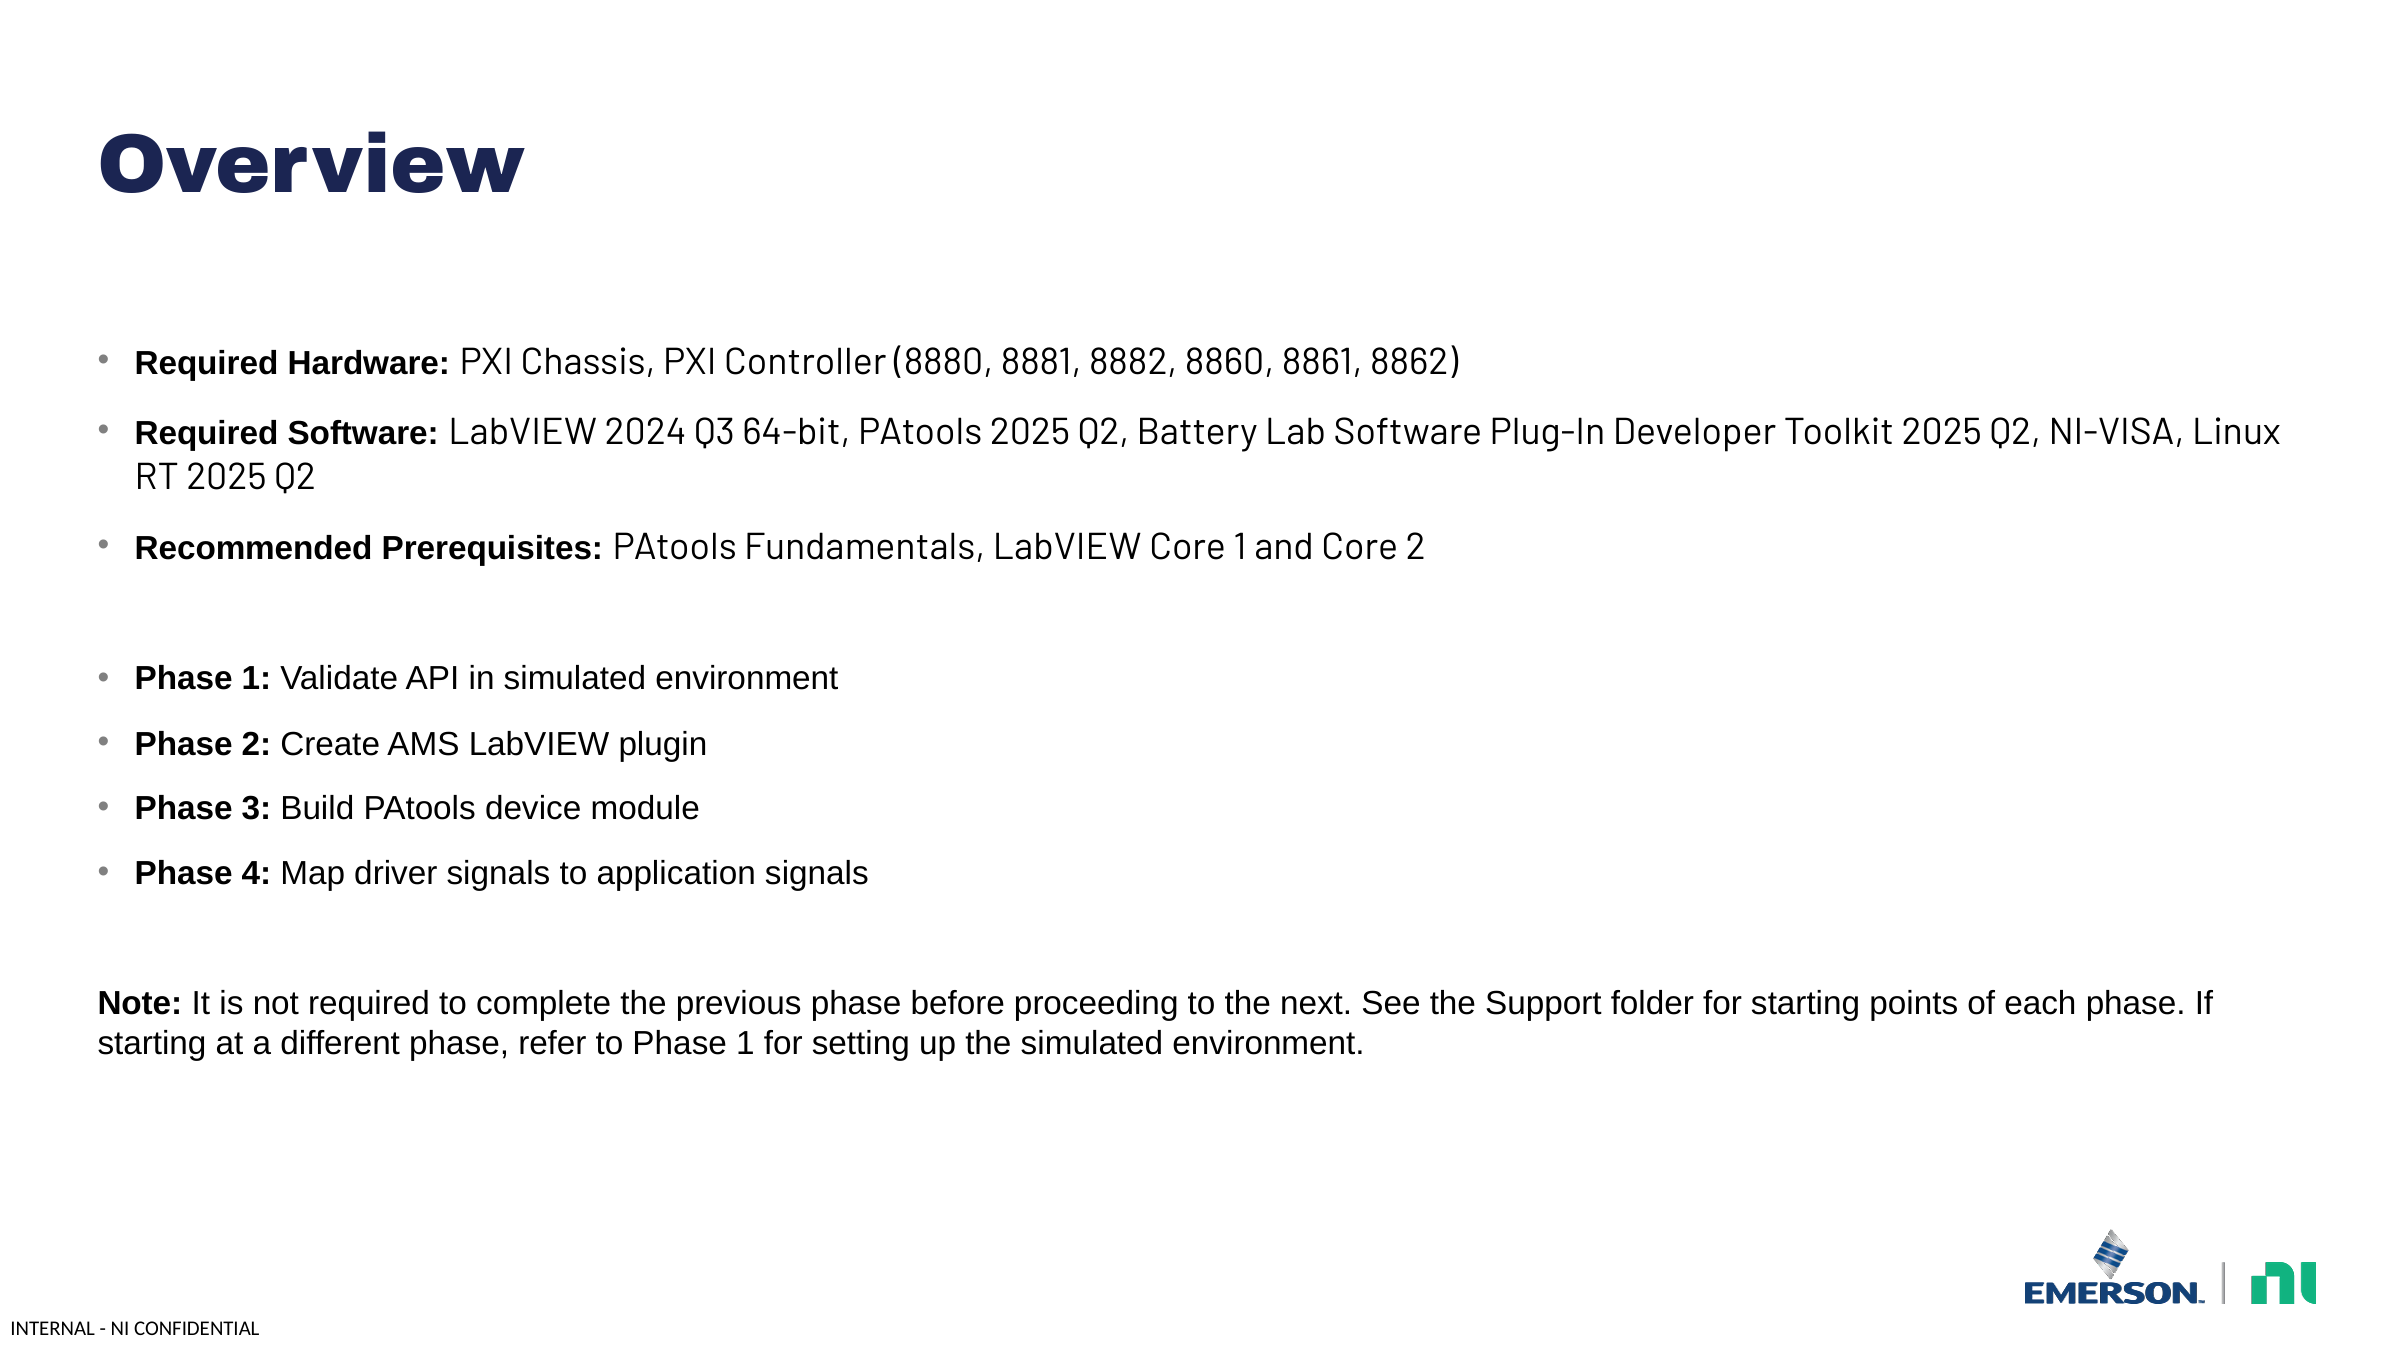

# Overview
Required Hardware: PXI Chassis, PXI Controller (8880, 8881, 8882, 8860, 8861, 8862)
Required Software: LabVIEW 2024 Q3 64-bit, PAtools 2025 Q2, Battery Lab Software Plug-In Developer Toolkit 2025 Q2, NI-VISA, Linux RT 2025 Q2
Recommended Prerequisites: PAtools Fundamentals, LabVIEW Core 1 and Core 2

Phase 1: Validate API in simulated environment
Phase 2: Create AMS LabVIEW plugin
Phase 3: Build PAtools device module
Phase 4: Map driver signals to application signals

Note: It is not required to complete the previous phase before proceeding to the next. See the Support folder for starting points of each phase. If starting at a different phase, refer to Phase 1 for setting up the simulated environment.